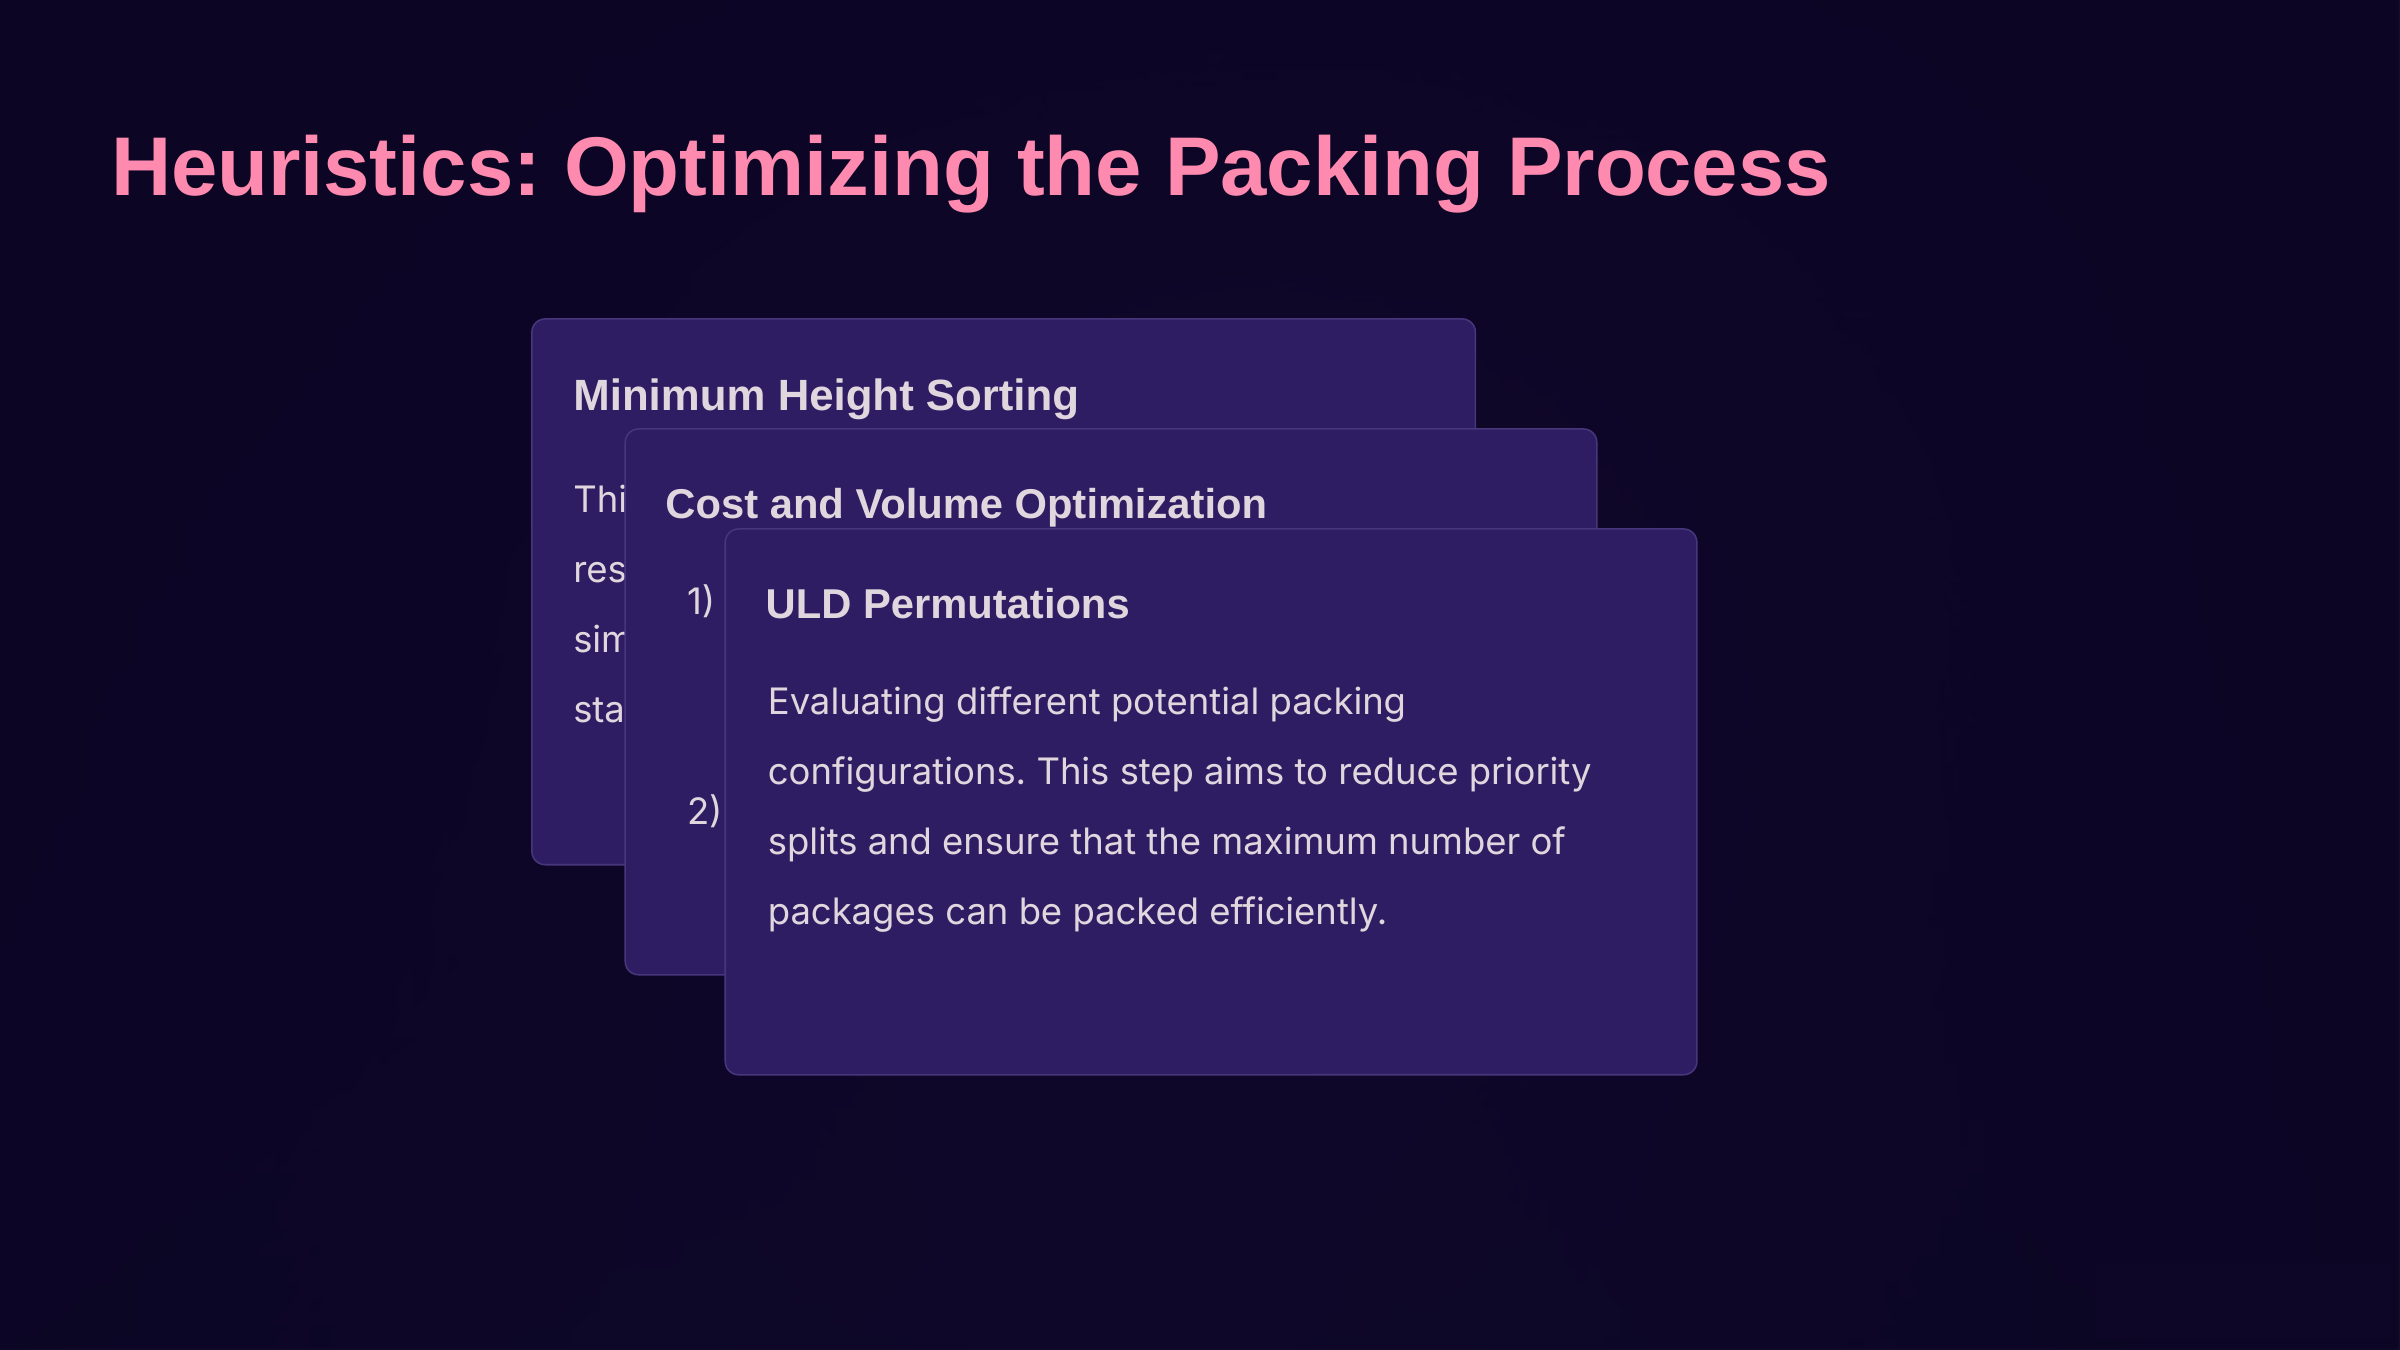

Heuristics: Optimizing the Packing Process

Minimum Height Sorting

This heuristic aims to find a height dimension that results in the maximum number of packages with similar heights. This helps in optimizing vertical stacking and maximizing space utilization.
Cost and Volume Optimization

Prioritize most valuable packages. Packages are sorted in decreasing order of cost and increasing order of volume.
After cost opt. Leftover packages sorted in order of height and volume to use remaining space.
ULD Permutations
Evaluating different potential packing configurations. This step aims to reduce priority splits and ensure that the maximum number of packages can be packed efficiently.